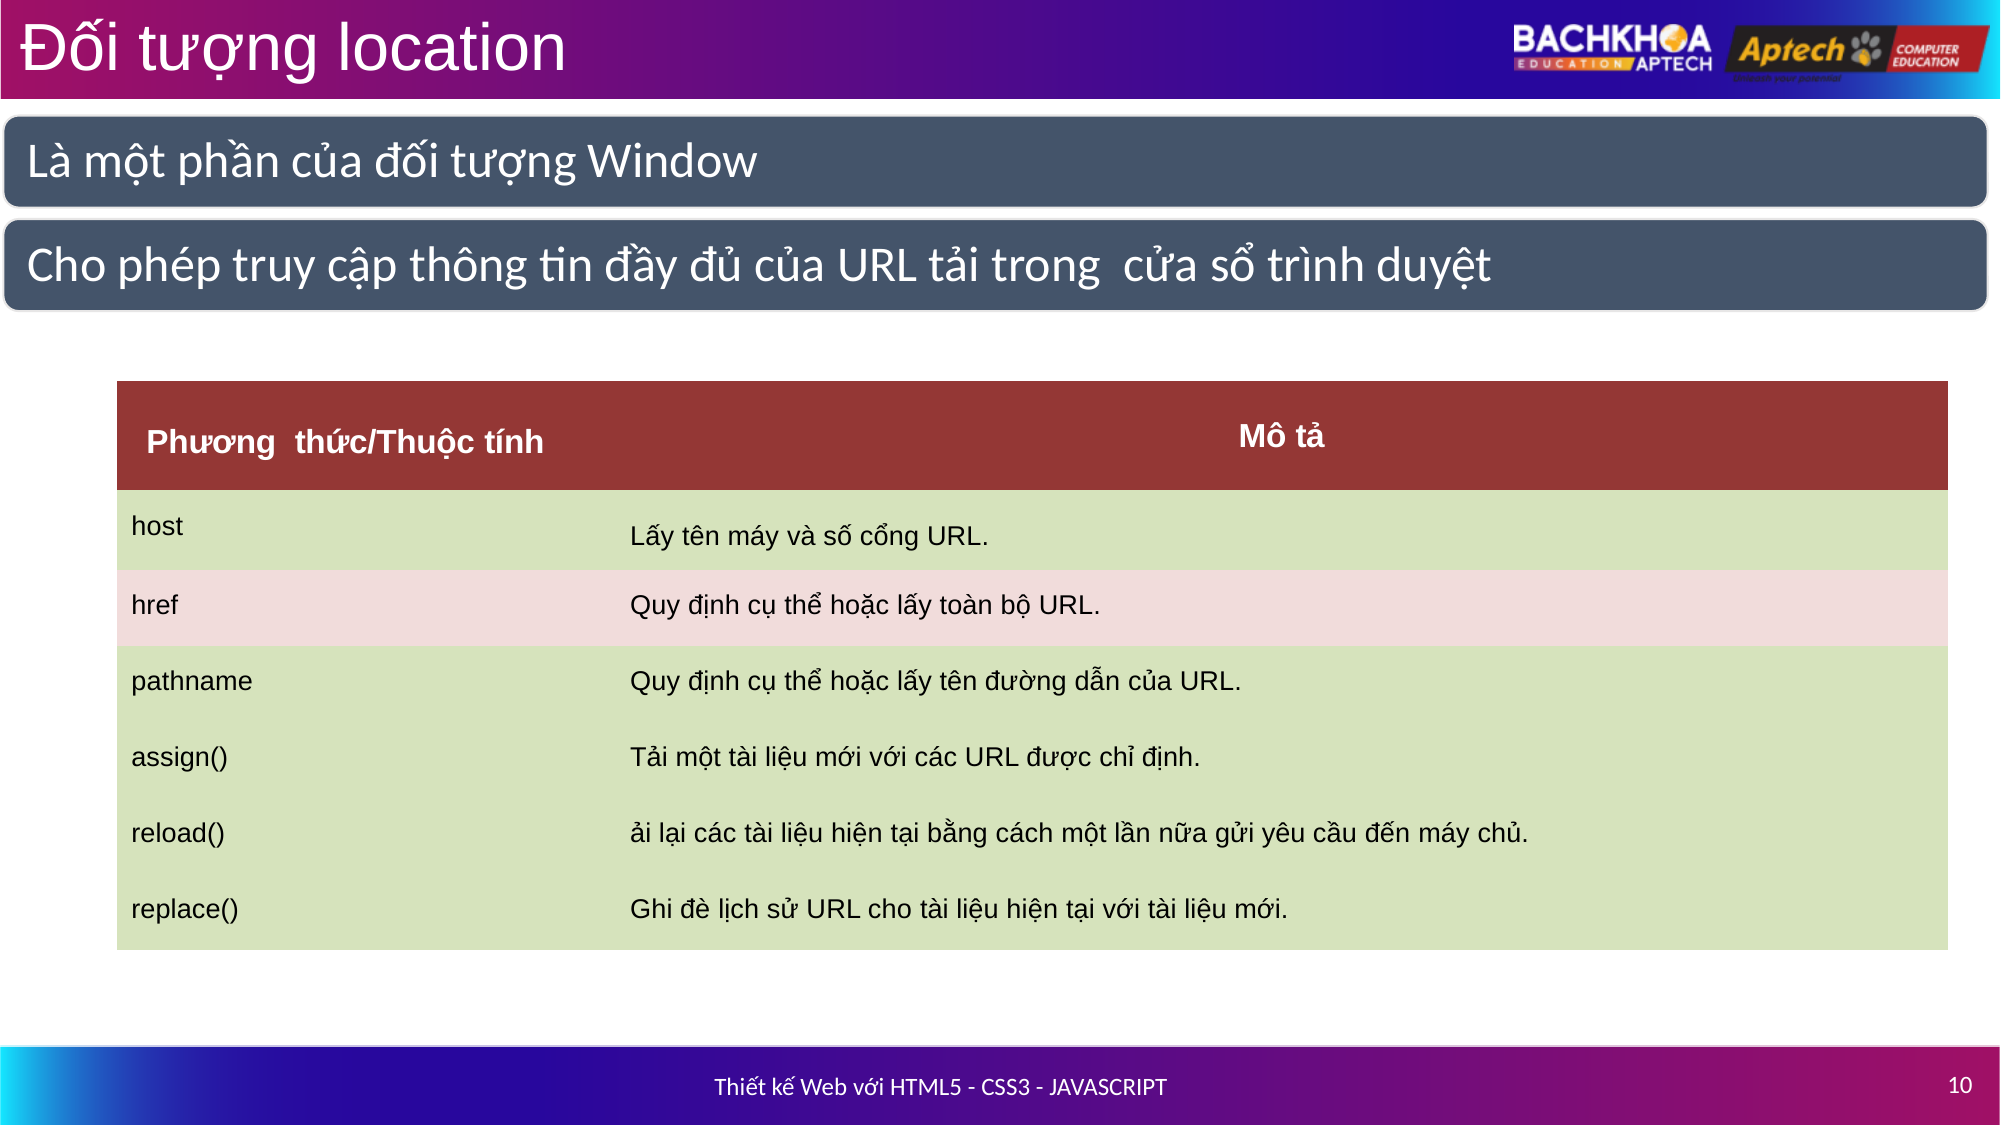

# Đối tượng location
Là một phần của đối tượng Window
Cho phép truy cập thông tin đầy đủ của URL tải trong  cửa sổ trình duyệt
| Phương thức/Thuộc tính | Mô tả |
| --- | --- |
| host | Lấy tên máy và số cổng URL. |
| href | Quy định cụ thể hoặc lấy toàn bộ URL. |
| pathname | Quy định cụ thể hoặc lấy tên đường dẫn của URL. |
| assign() | Tải một tài liệu mới với các URL được chỉ định. |
| reload() | ải lại các tài liệu hiện tại bằng cách một lần nữa gửi yêu cầu đến máy chủ. |
| replace() | Ghi đè lịch sử URL cho tài liệu hiện tại với tài liệu mới. |
10
Thiết kế Web với HTML5 - CSS3 - JAVASCRIPT